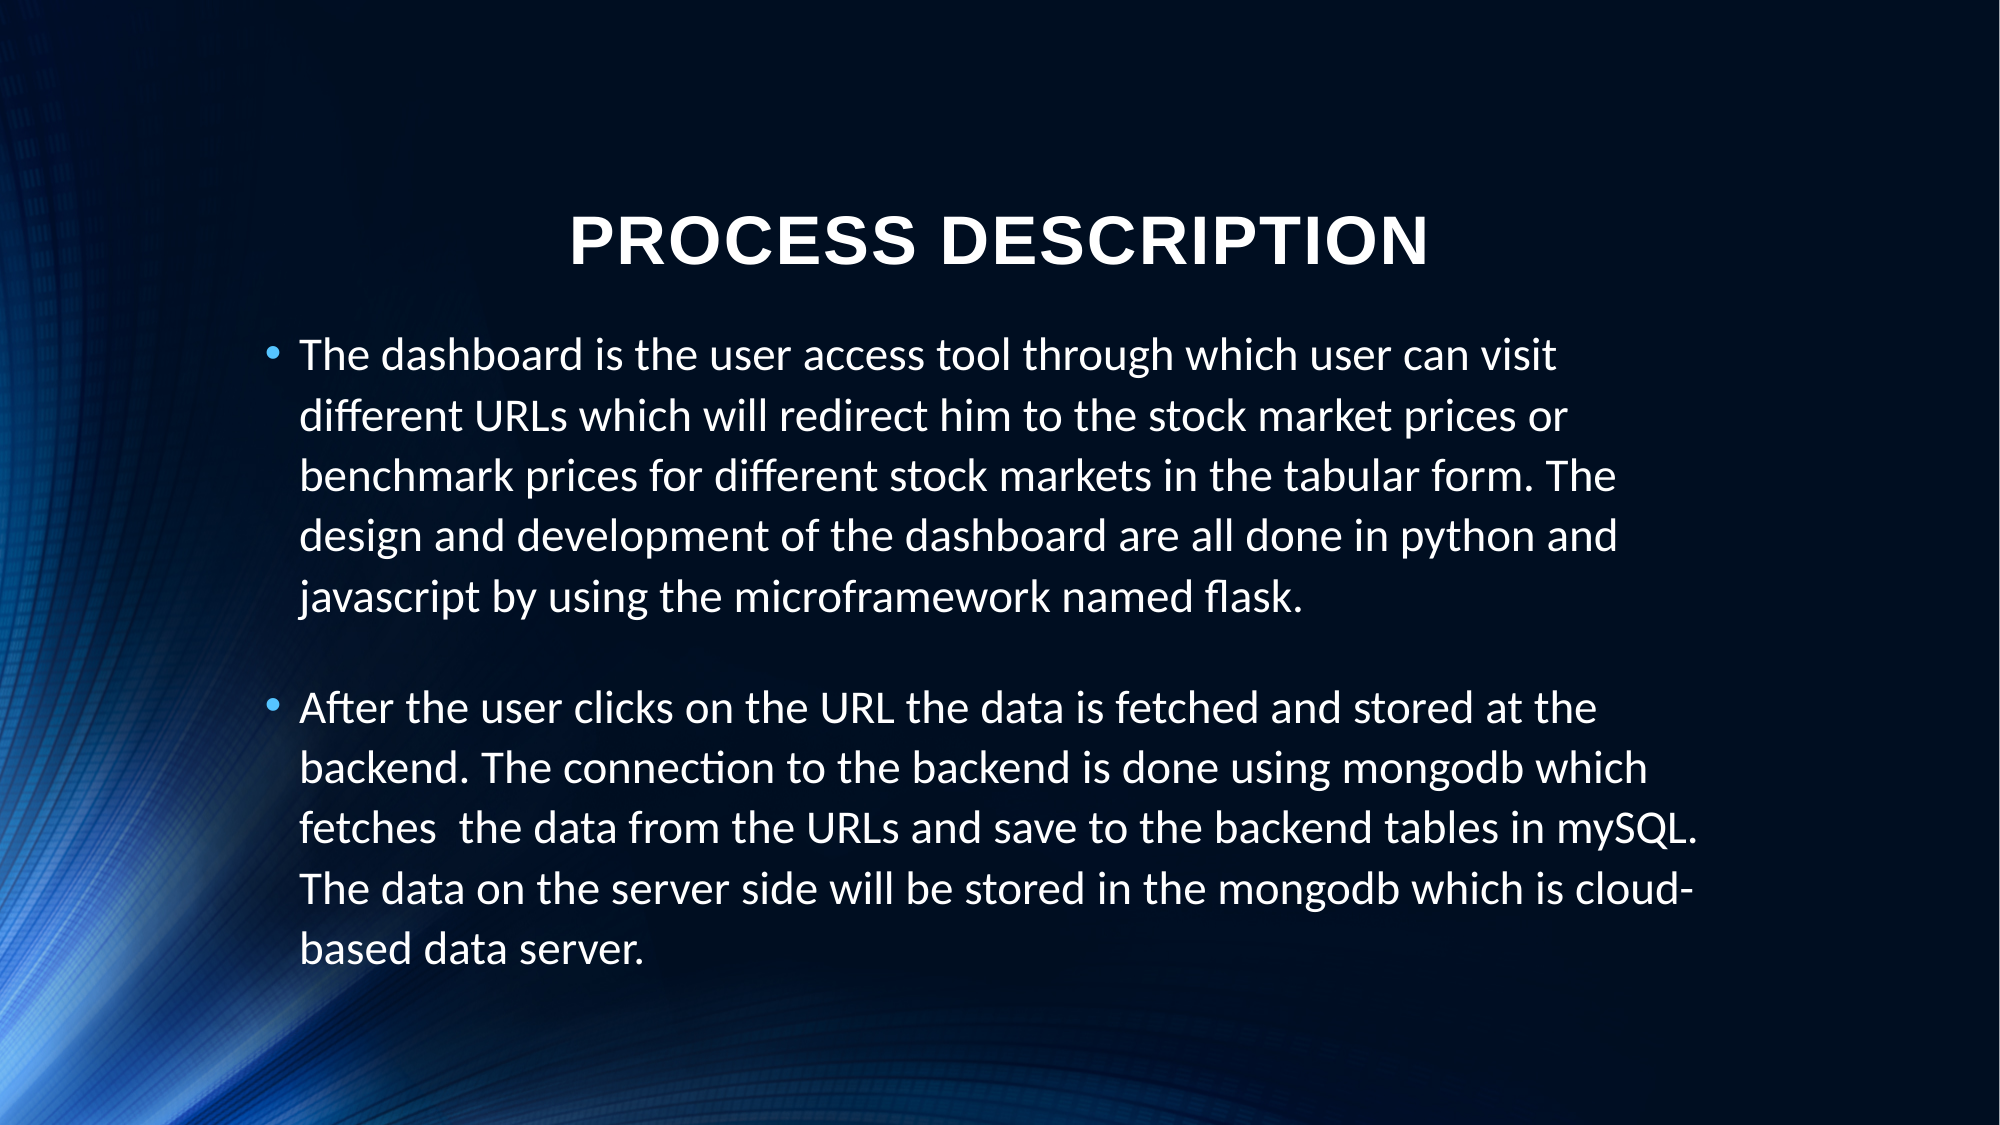

# PROCESS DESCRIPTION
The dashboard is the user access tool through which user can visit different URLs which will redirect him to the stock market prices or benchmark prices for different stock markets in the tabular form. The design and development of the dashboard are all done in python and javascript by using the microframework named flask.
After the user clicks on the URL the data is fetched and stored at the backend. The connection to the backend is done using mongodb which fetches  the data from the URLs and save to the backend tables in mySQL. The data on the server side will be stored in the mongodb which is cloud-based data server.